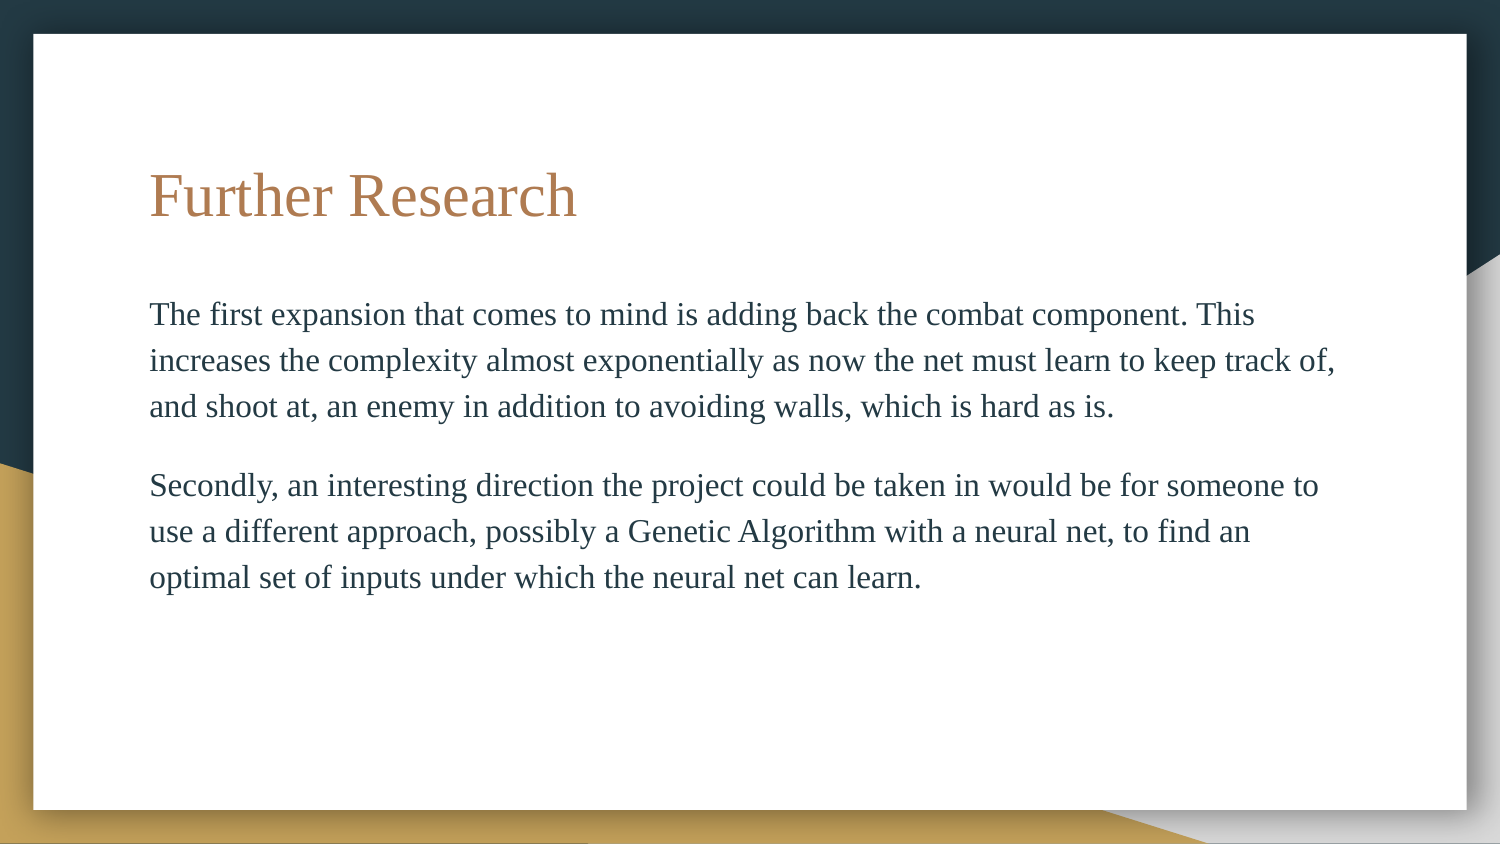

# Further Research
The first expansion that comes to mind is adding back the combat component. This increases the complexity almost exponentially as now the net must learn to keep track of, and shoot at, an enemy in addition to avoiding walls, which is hard as is.
Secondly, an interesting direction the project could be taken in would be for someone to use a different approach, possibly a Genetic Algorithm with a neural net, to find an optimal set of inputs under which the neural net can learn.